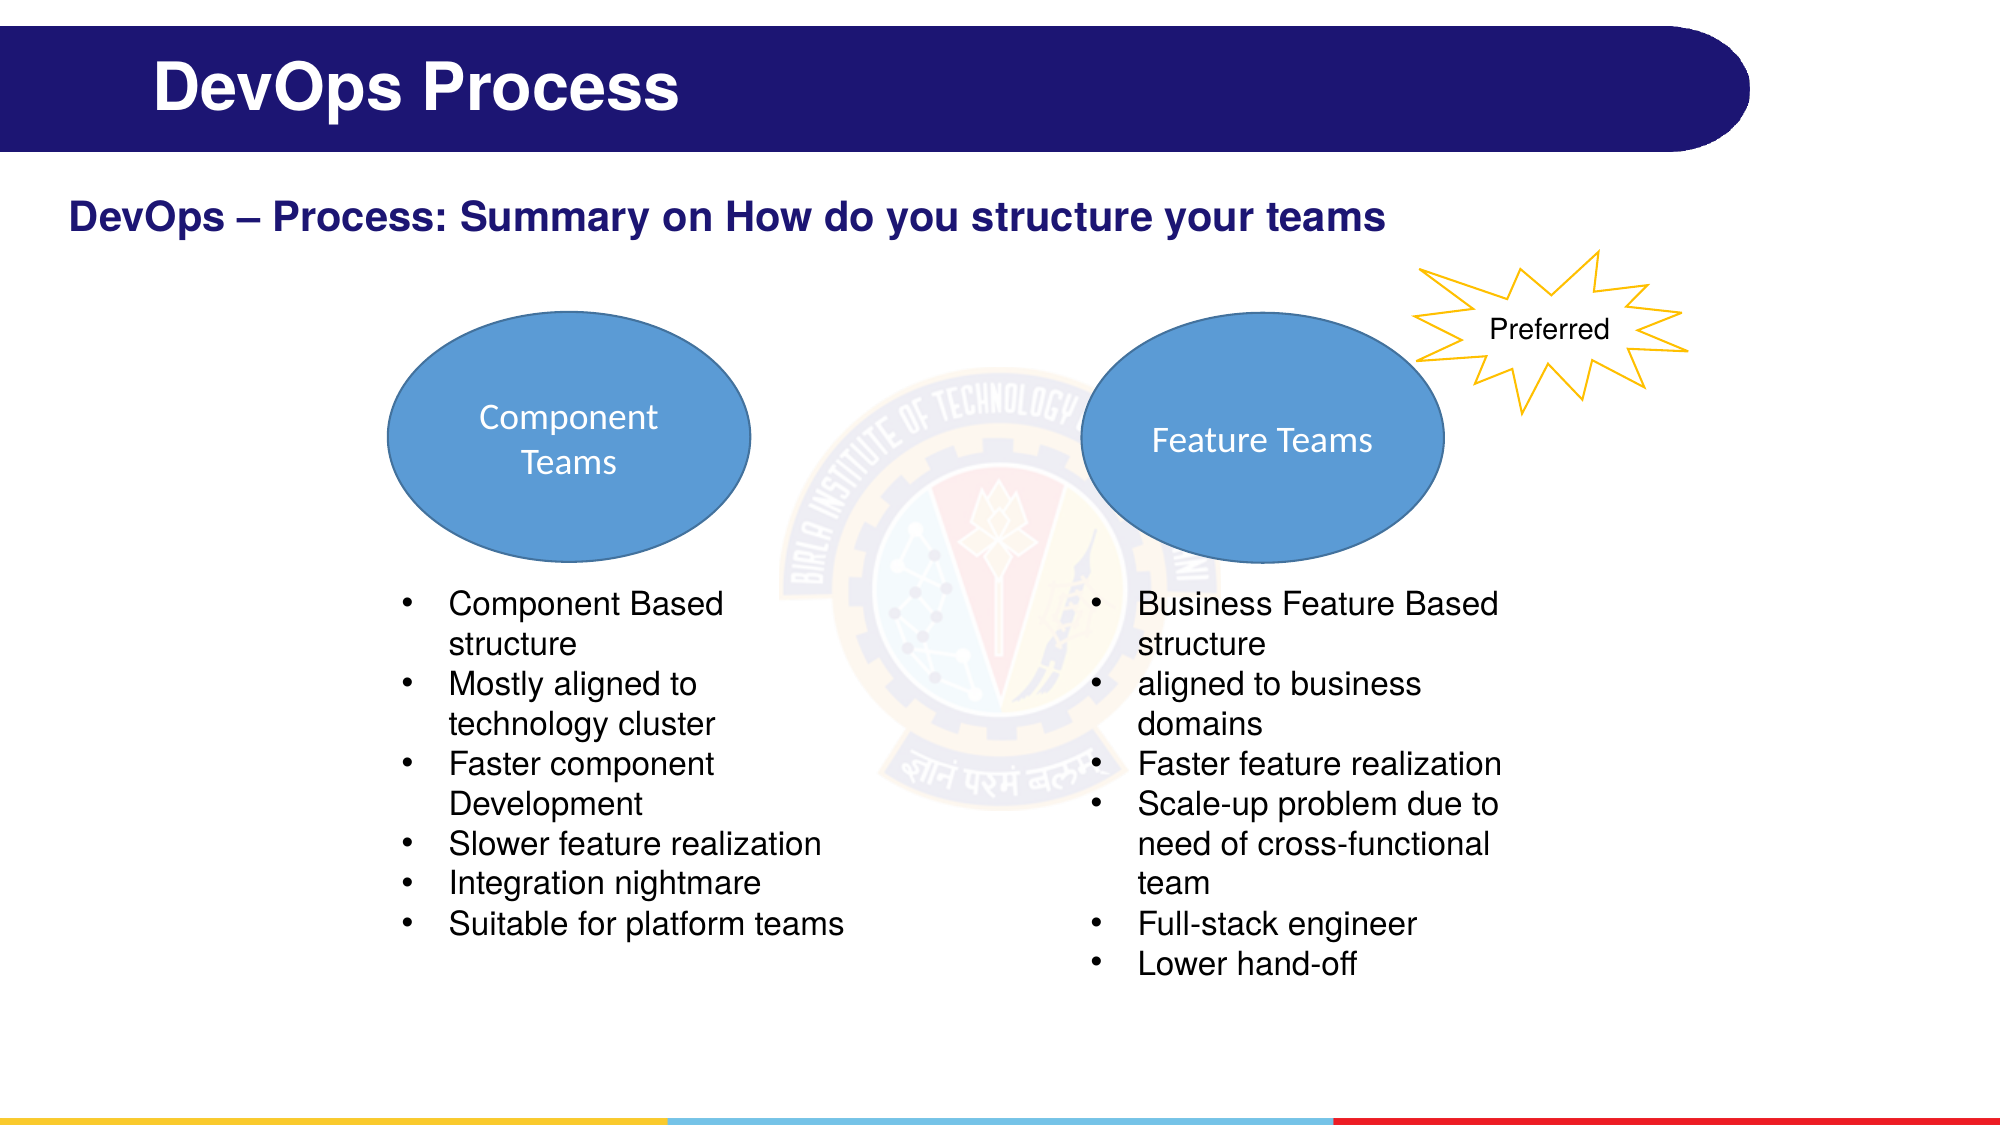

# DevOps Process
DevOps – Process: Summary on How do you structure your teams
Preferred
Component Teams
Feature Teams
Business Feature Based structure
aligned to business domains
Faster feature realization
Scale-up problem due to need of cross-functional team
Full-stack engineer
Lower hand-off
Component Based structure
Mostly aligned to technology cluster
Faster component Development
Slower feature realization
Integration nightmare
Suitable for platform teams